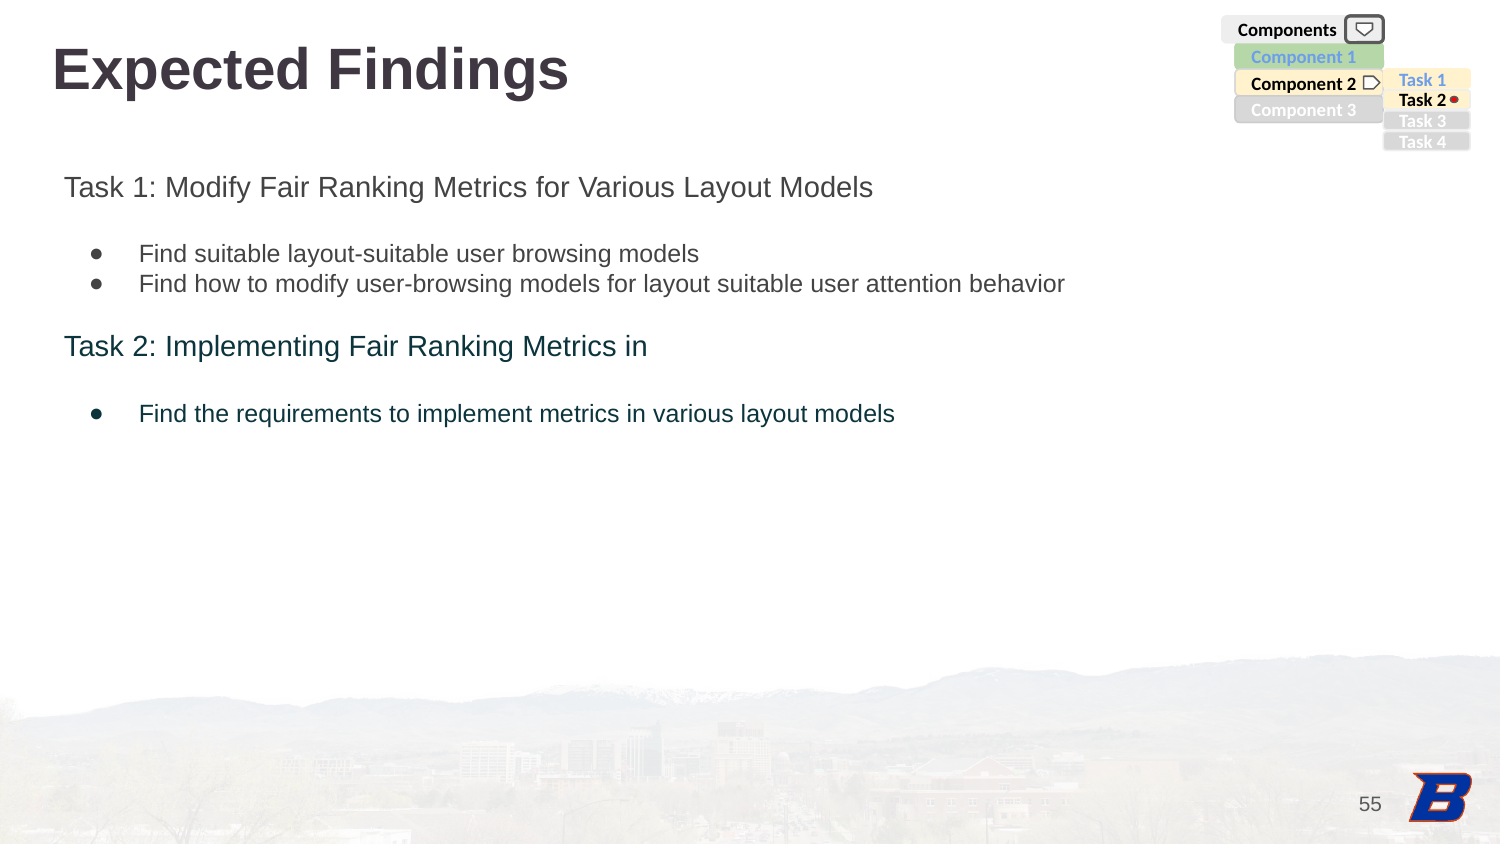

Expected Findings
Components
Components

Component 1
Component 1
Component 2
Component 2
Task 1
Task 1

Task 2
Task 2
Component 3
Component 3

Task 3
Task 3
Task 4
Task 4
Task 1: Modify Fair Ranking Metrics for Various Layout Models

Find suitable layout-suitable user browsing models
Find how to modify user-browsing models for layout suitable user attention behavior

Task 2: Implementing Fair Ranking Metrics in

Find the requirements to implement metrics in various layout models
55